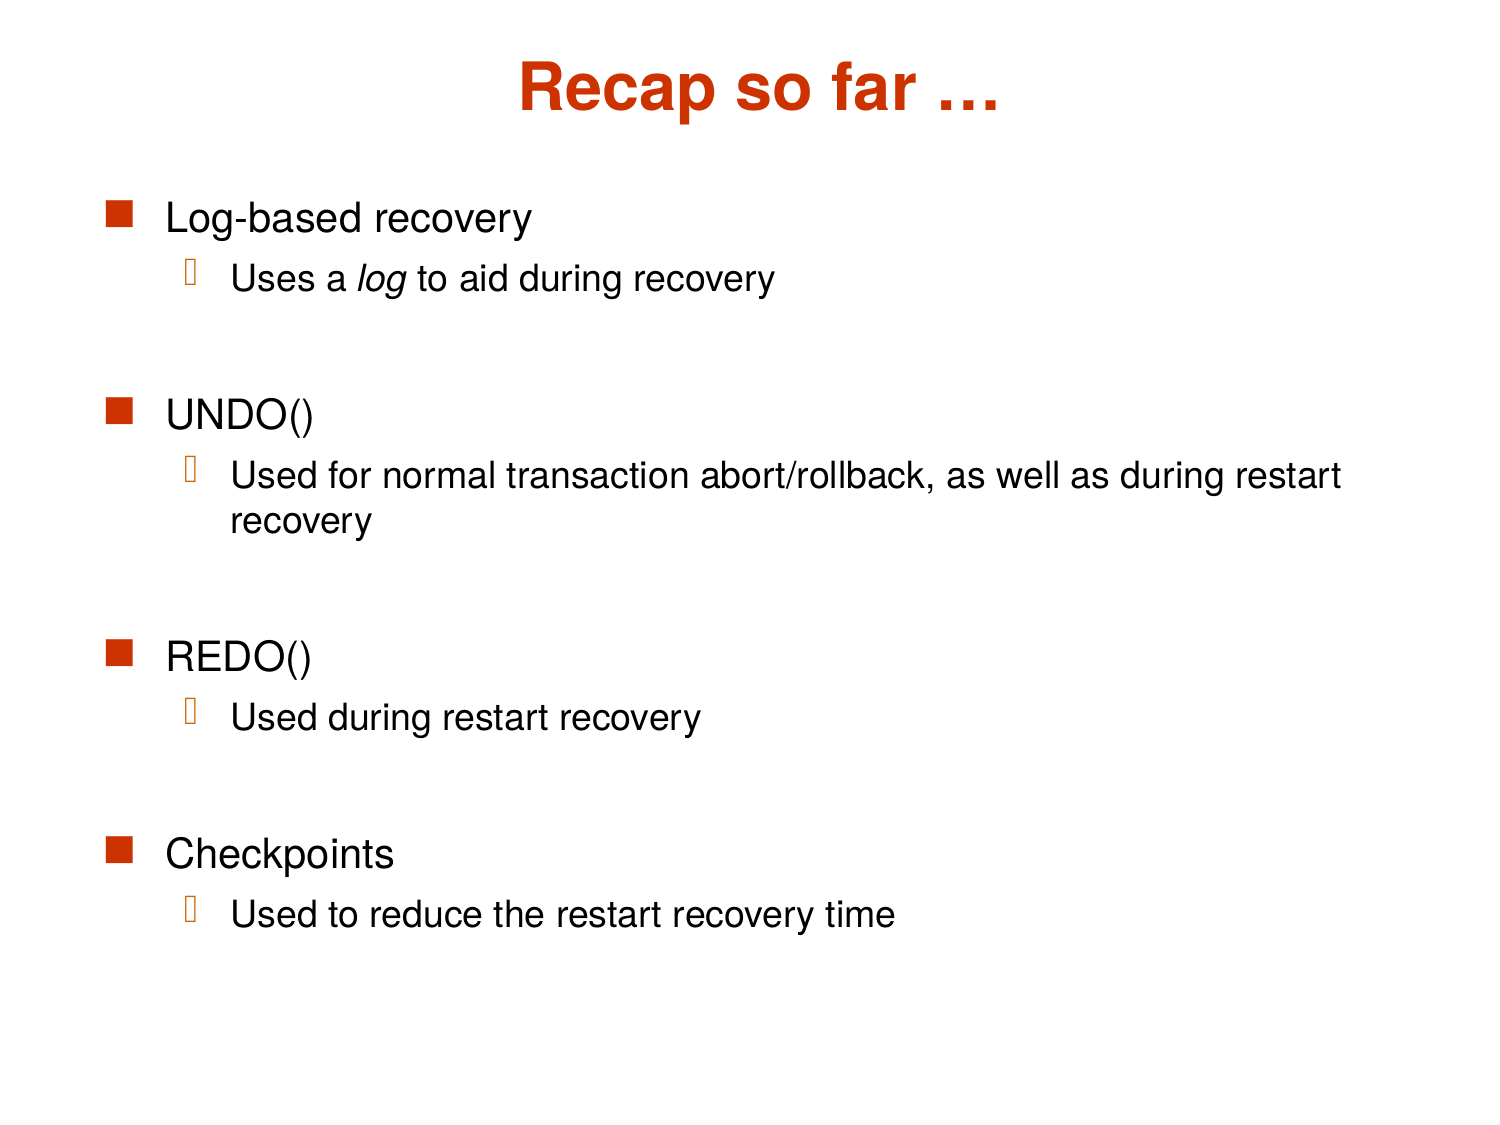

# Recap so far …
Log-based recovery
Uses a log to aid during recovery

UNDO()
Used for normal transaction abort/rollback, as well as during restart recovery

REDO()
Used during restart recovery

Checkpoints
Used to reduce the restart recovery time